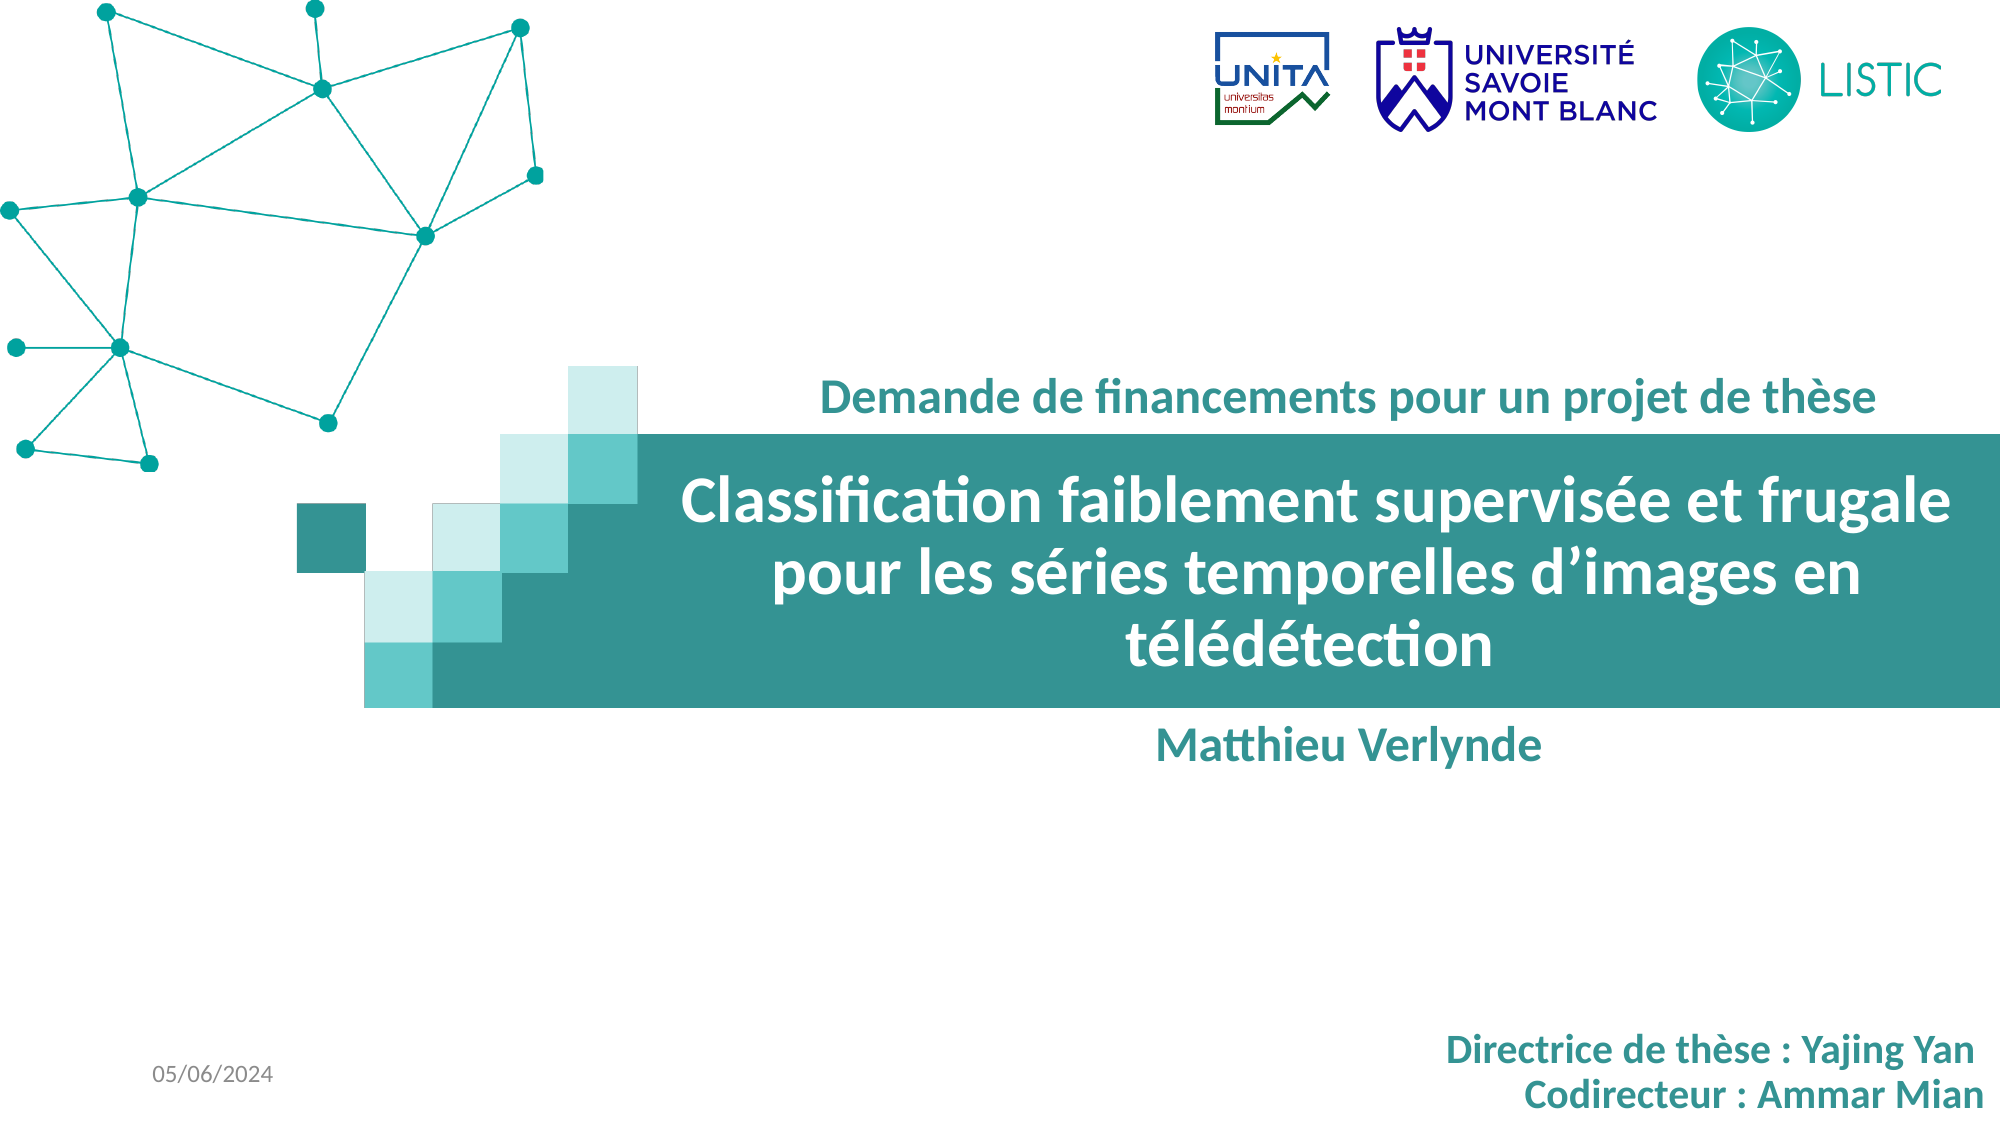

Demande de financements pour un projet de thèse
Classification faiblement supervisée et frugale pour les séries temporelles d’images en télédétection
Matthieu Verlynde
Directrice de thèse : Yajing Yan
Codirecteur : Ammar Mian

05/06/2024